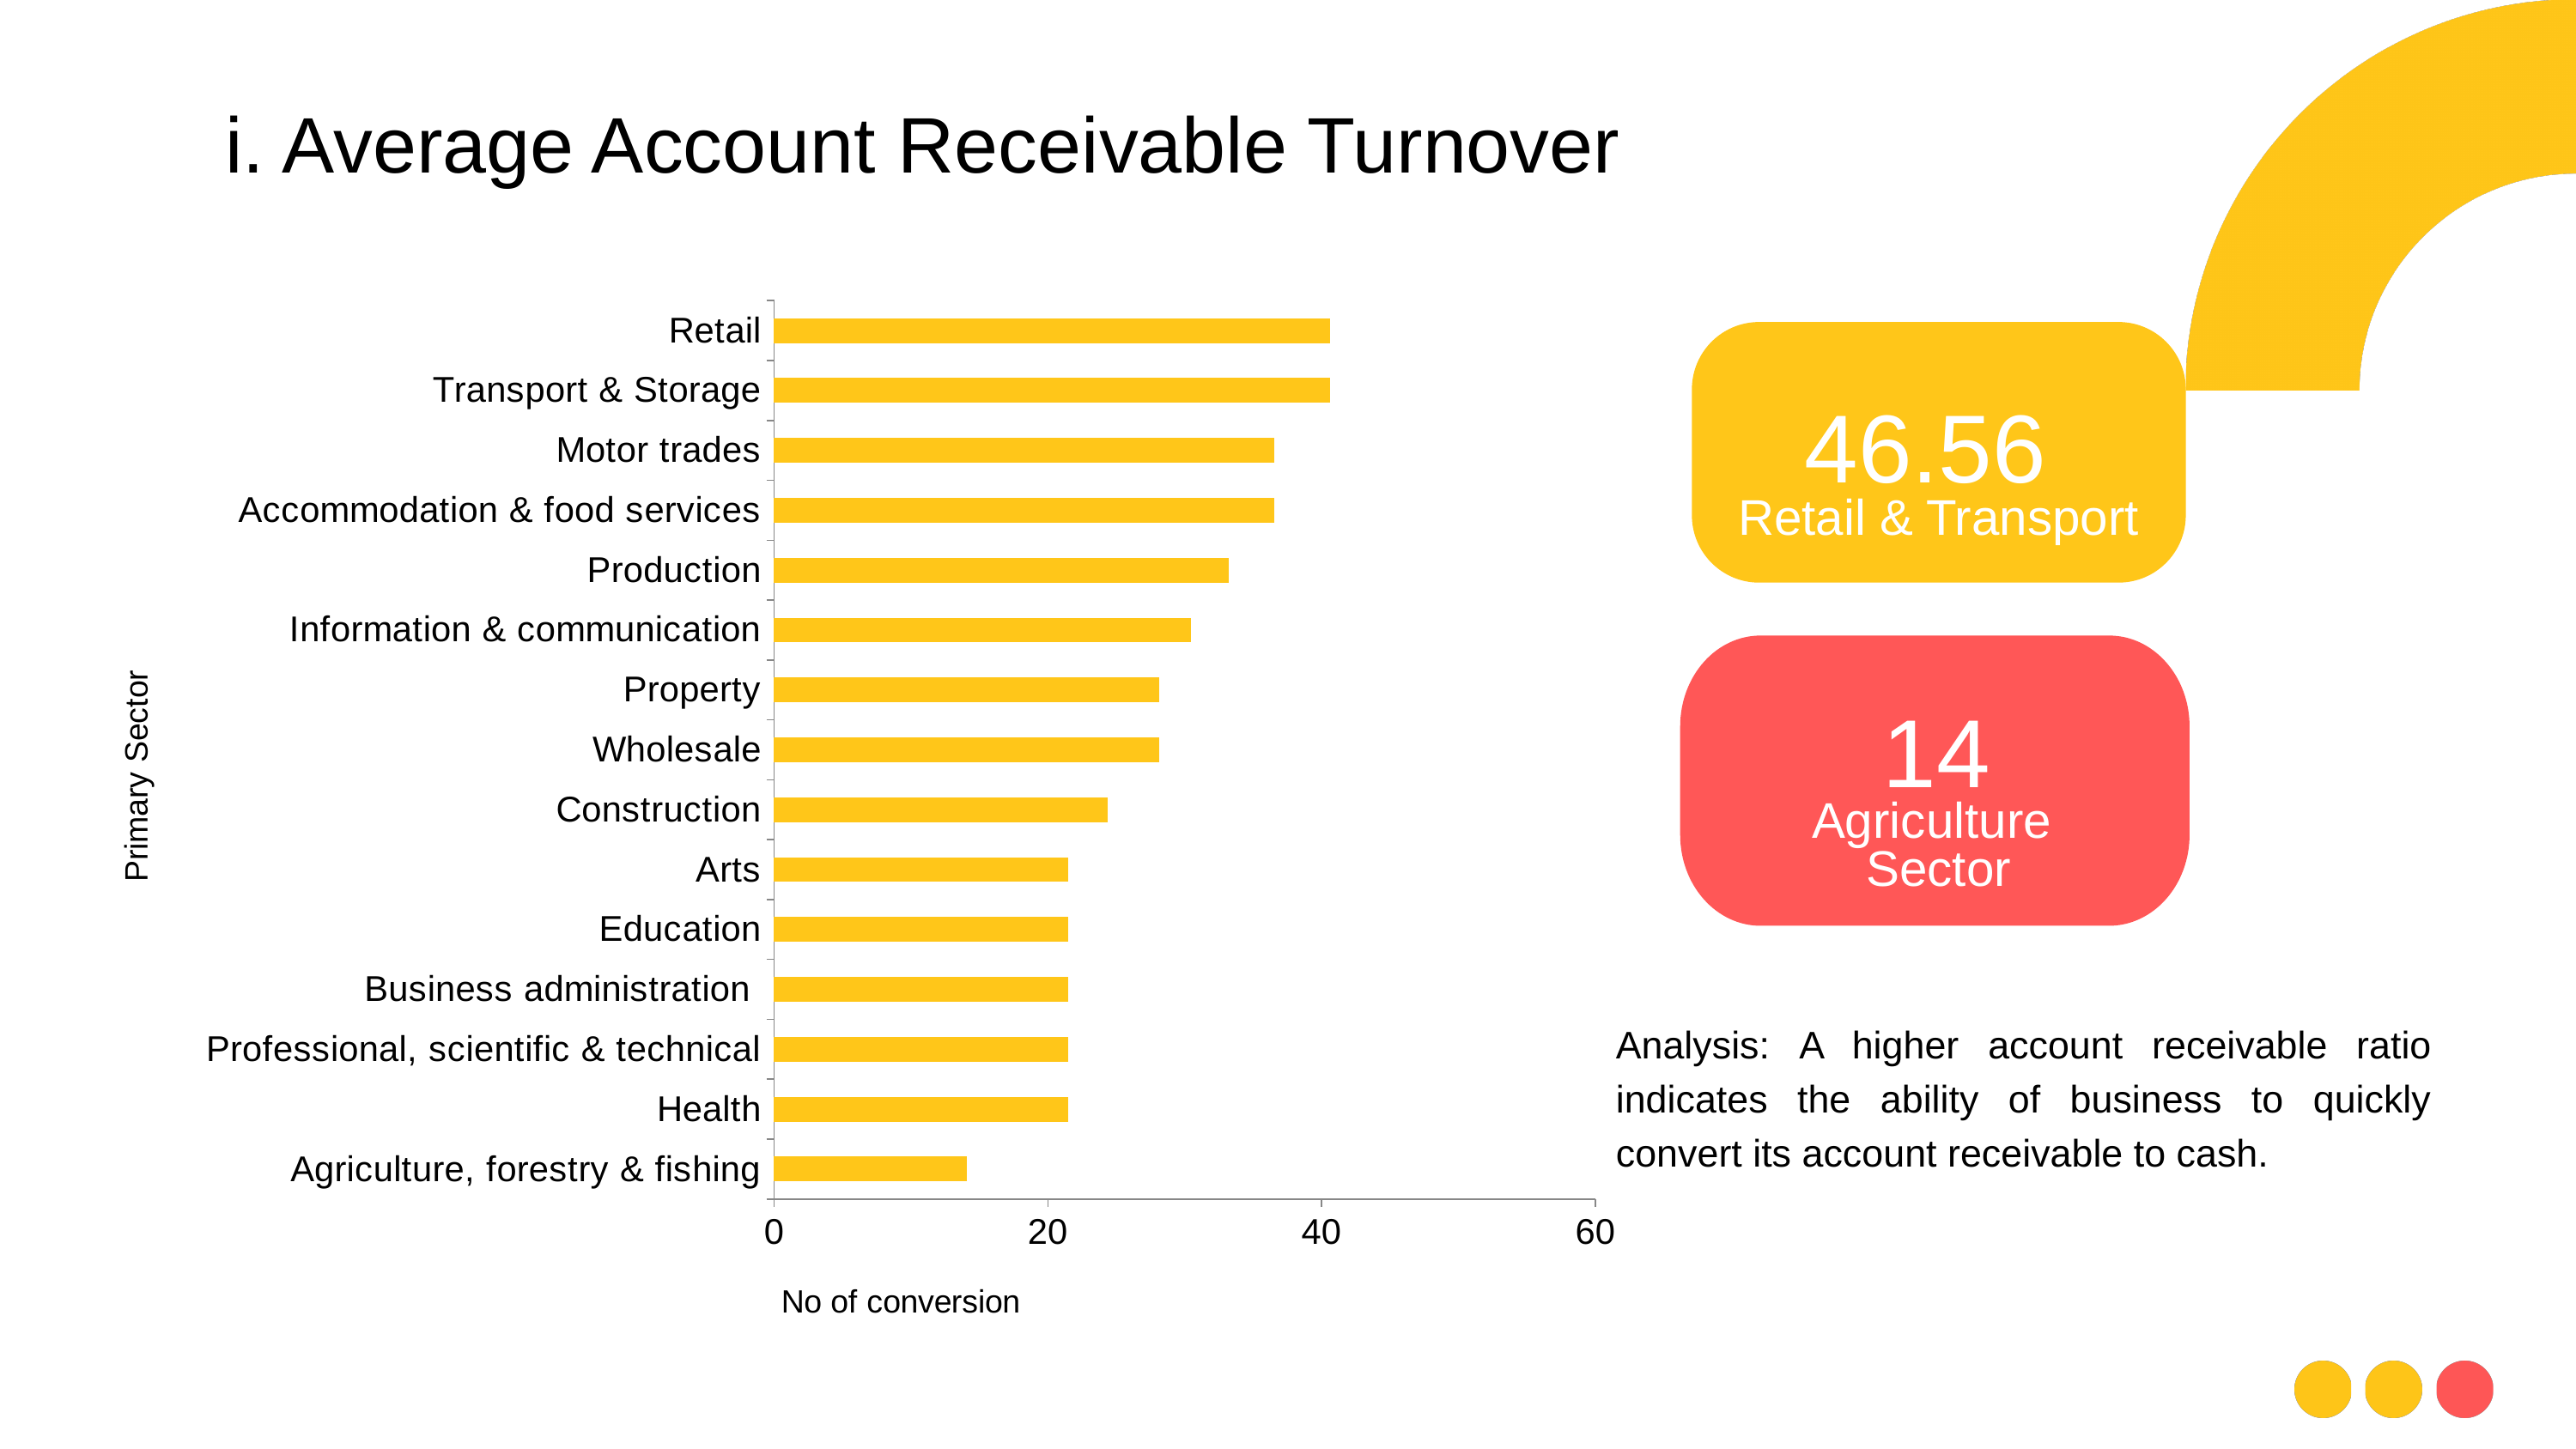

i. Average Account Receivable Turnover

### Chart

| Category | Millions |
|---|---|
|  Agriculture, forestry & fishing | 14.0384466 |
|  Health | 21.4671625 |
|  Professional, scientific & technical | 21.4713854 |
|  Business administration  | 21.4717706 |
|  Education | 21.4719716 |
|  Arts | 21.4733145 |
|  Construction | 24.3338635 |
|  Wholesale | 28.0773341 |
|  Property | 28.0792686 |
|  Information & communication | 30.4193374 |
|  Production | 33.1831864 |
|  Accommodation & food services | 36.5028413 |
|  Motor trades | 36.502869 |
|  Transport & Storage | 40.5576012 |
|  Retail | 40.5580925 |

46.56
Retail & Transport

14

Agriculture
Sector
Analysis: A higher account receivable ratio indicates the ability of business to quickly convert its account receivable to cash.